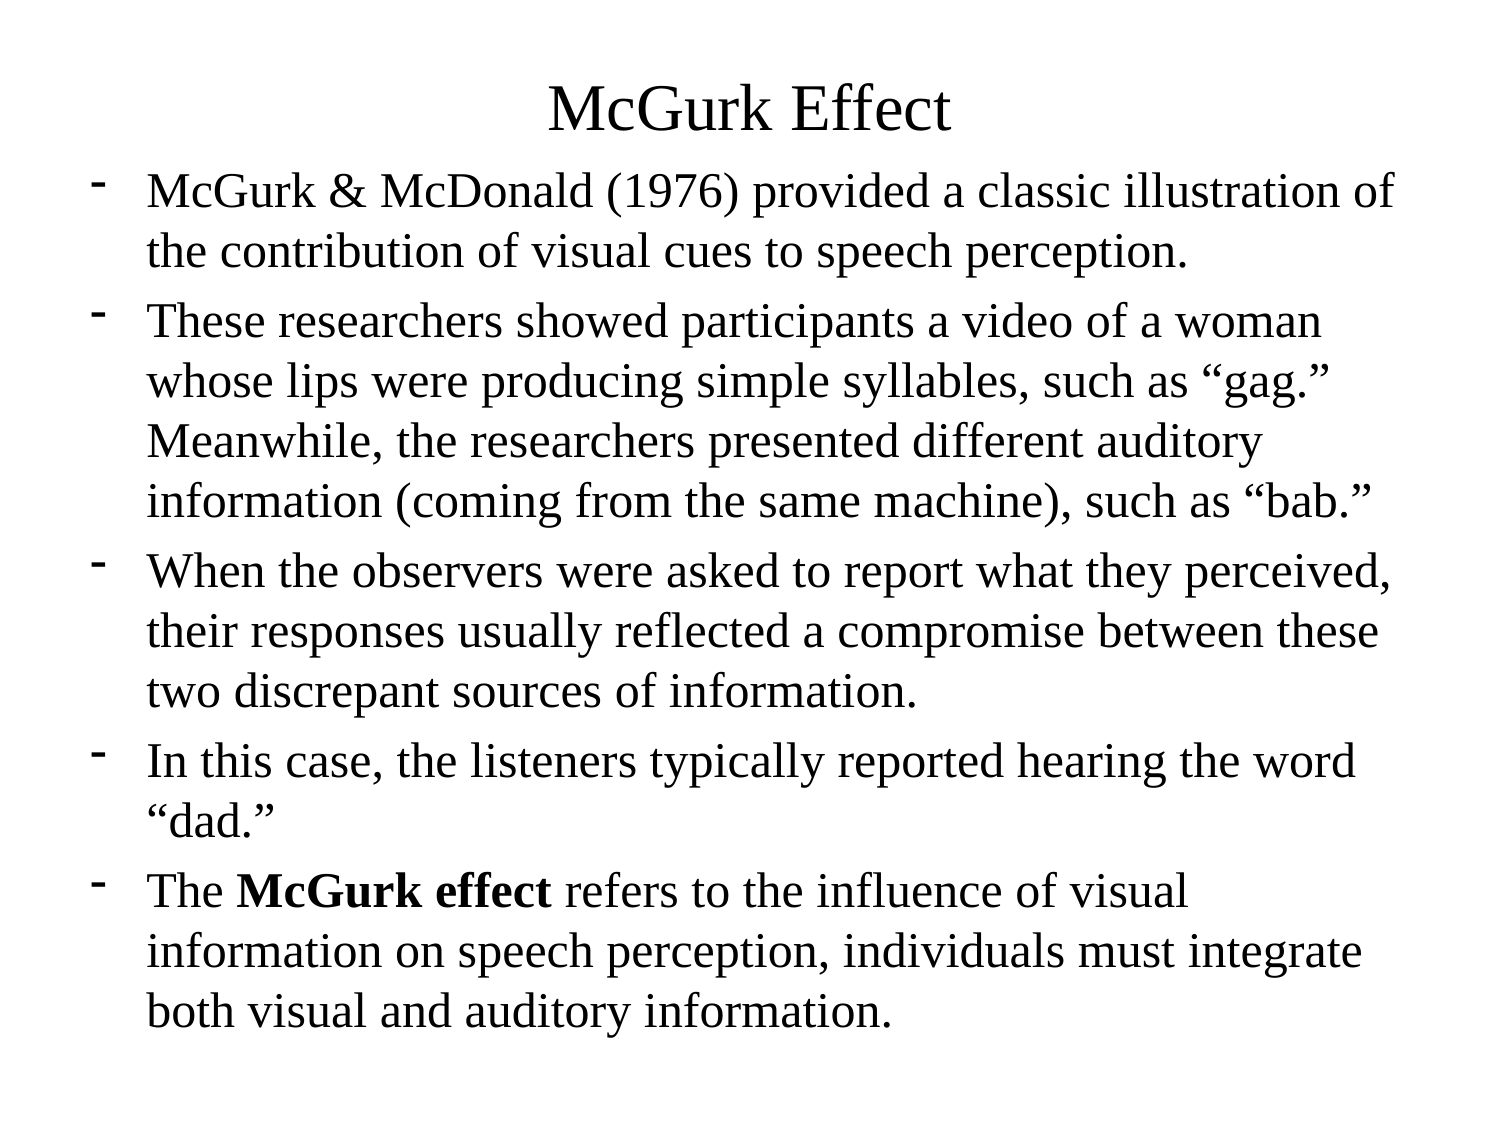

# McGurk Effect
McGurk & McDonald (1976) provided a classic illustration of the contribution of visual cues to speech perception.
These researchers showed participants a video of a woman whose lips were producing simple syllables, such as “gag.” Meanwhile, the researchers presented different auditory information (coming from the same machine), such as “bab.”
When the observers were asked to report what they perceived, their responses usually reflected a compromise between these two discrepant sources of information.
In this case, the listeners typically reported hearing the word “dad.”
The McGurk effect refers to the influence of visual information on speech perception, individuals must integrate both visual and auditory information.